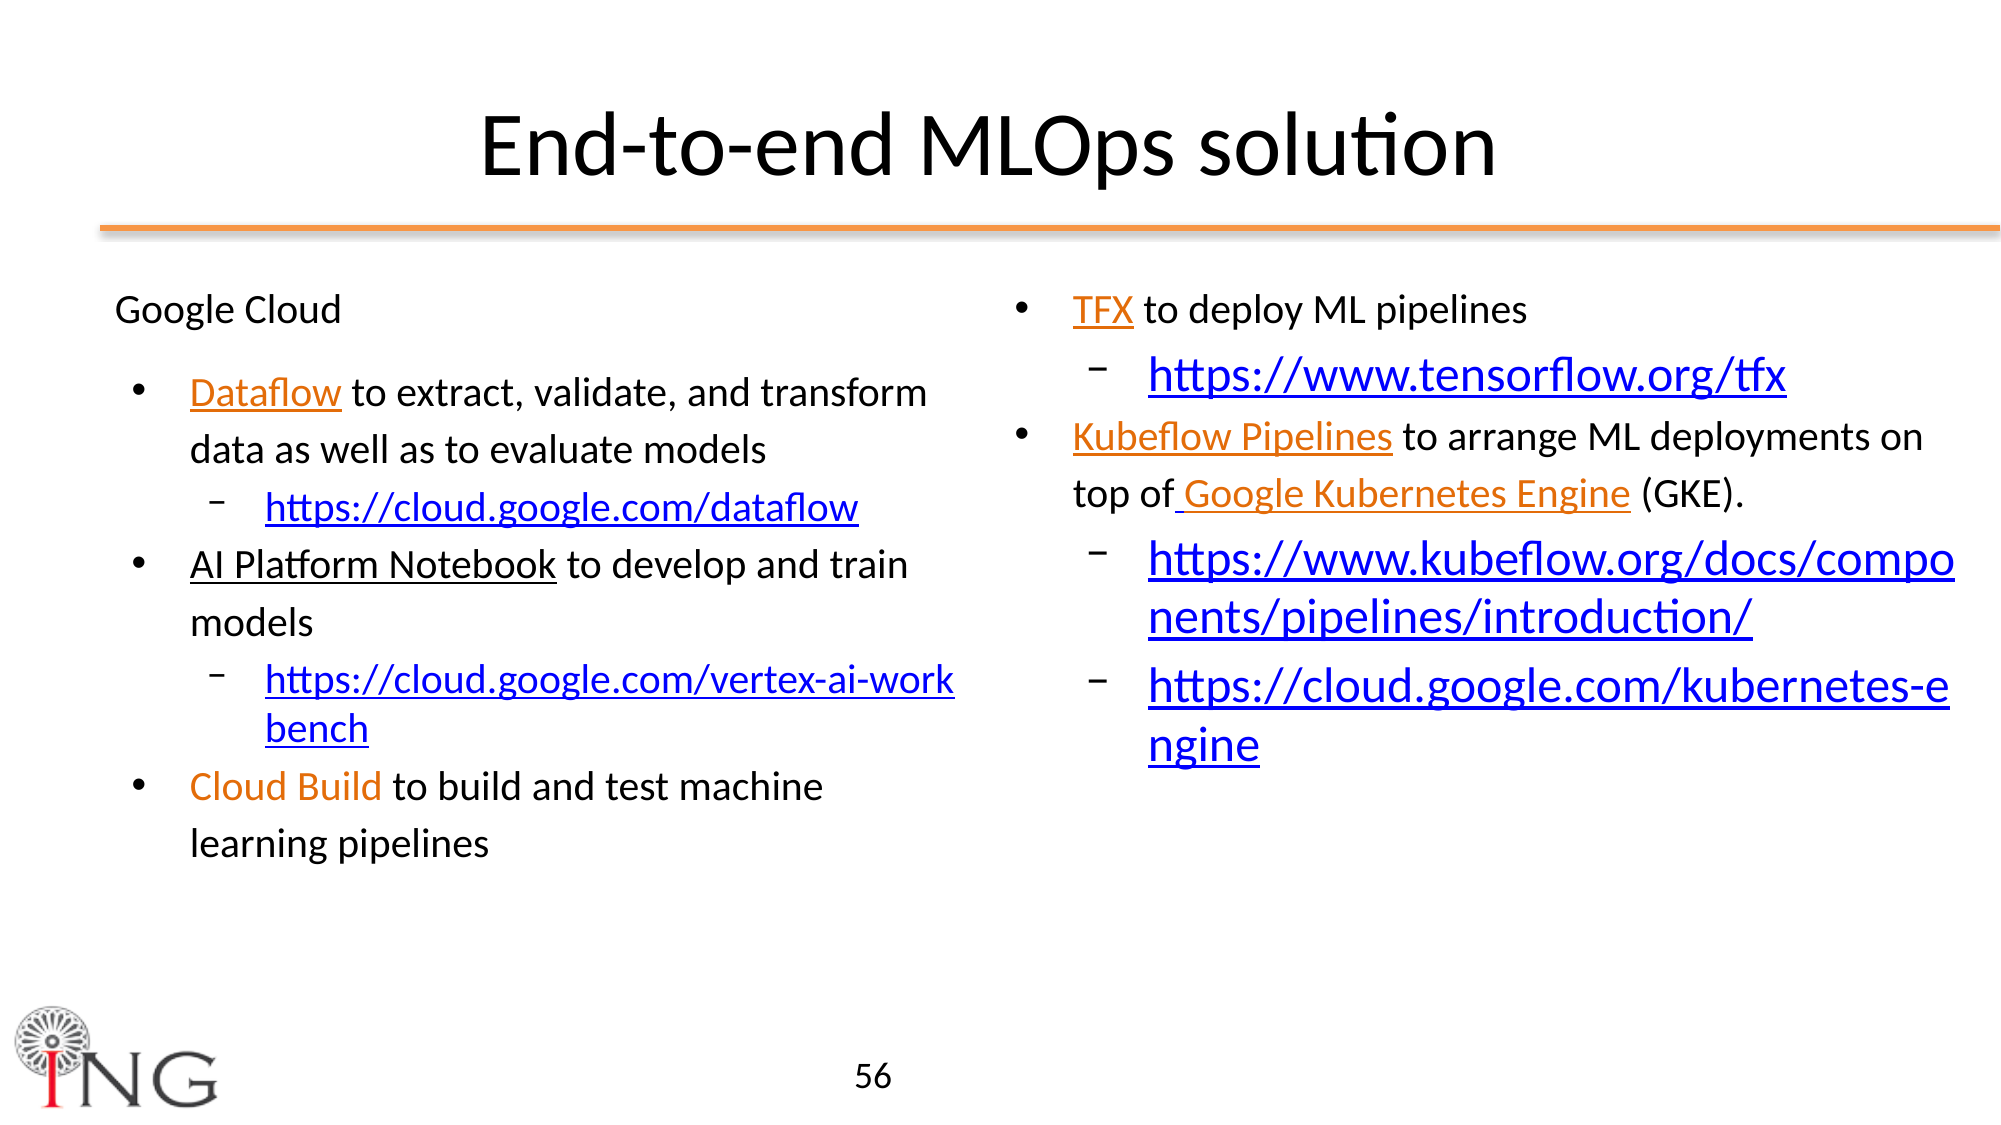

End-to-end MLOps solution
Google Cloud
Dataflow to extract, validate, and transform data as well as to evaluate models
https://cloud.google.com/dataflow
AI Platform Notebook to develop and train models
https://cloud.google.com/vertex-ai-workbench
Cloud Build to build and test machine learning pipelines
TFX to deploy ML pipelines
https://www.tensorflow.org/tfx
Kubeflow Pipelines to arrange ML deployments on top of Google Kubernetes Engine (GKE).
https://www.kubeflow.org/docs/components/pipelines/introduction/
https://cloud.google.com/kubernetes-engine

56